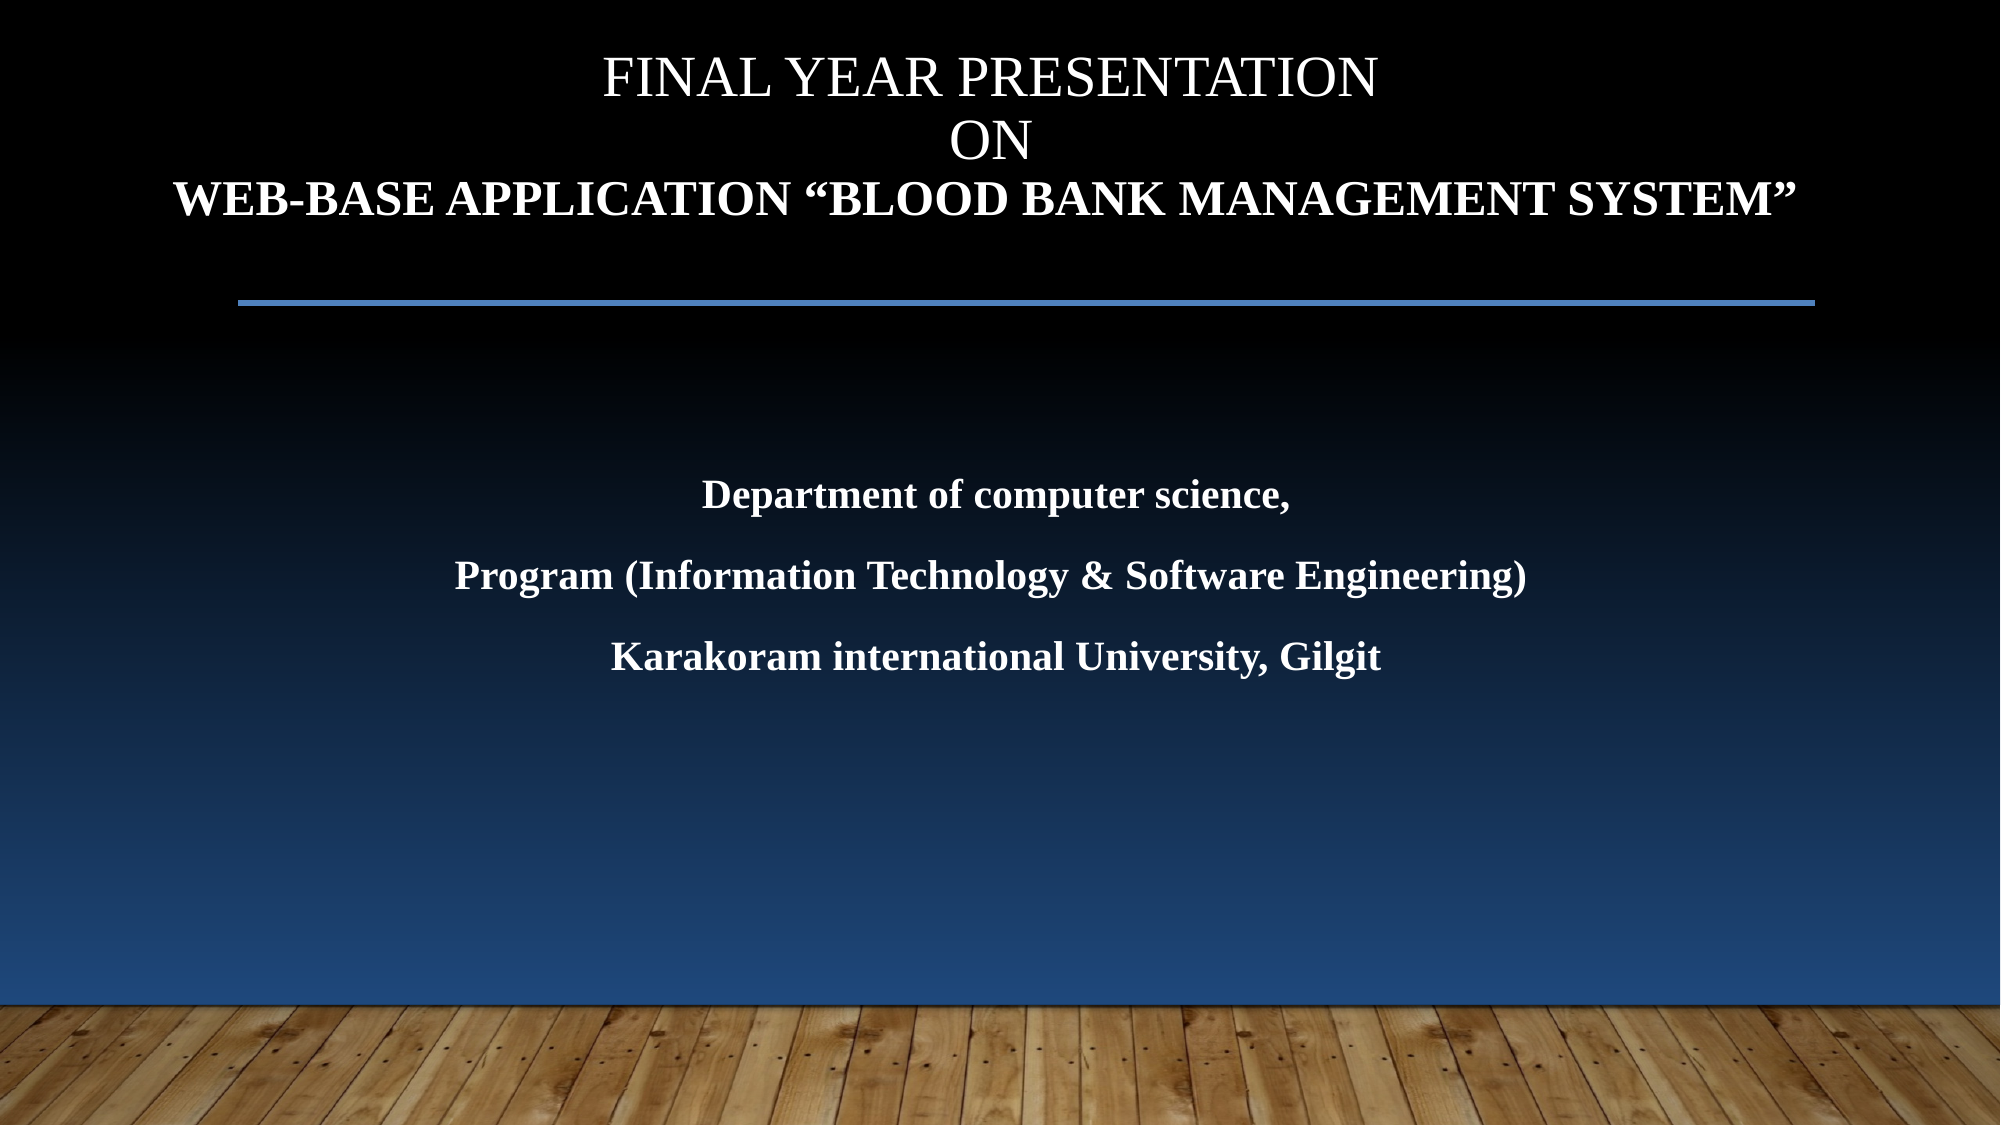

# Final year presentation on Web-Base Application “Blood bank Management System”
Department of computer science,
Program (Information Technology & Software Engineering)
Karakoram international University, Gilgit